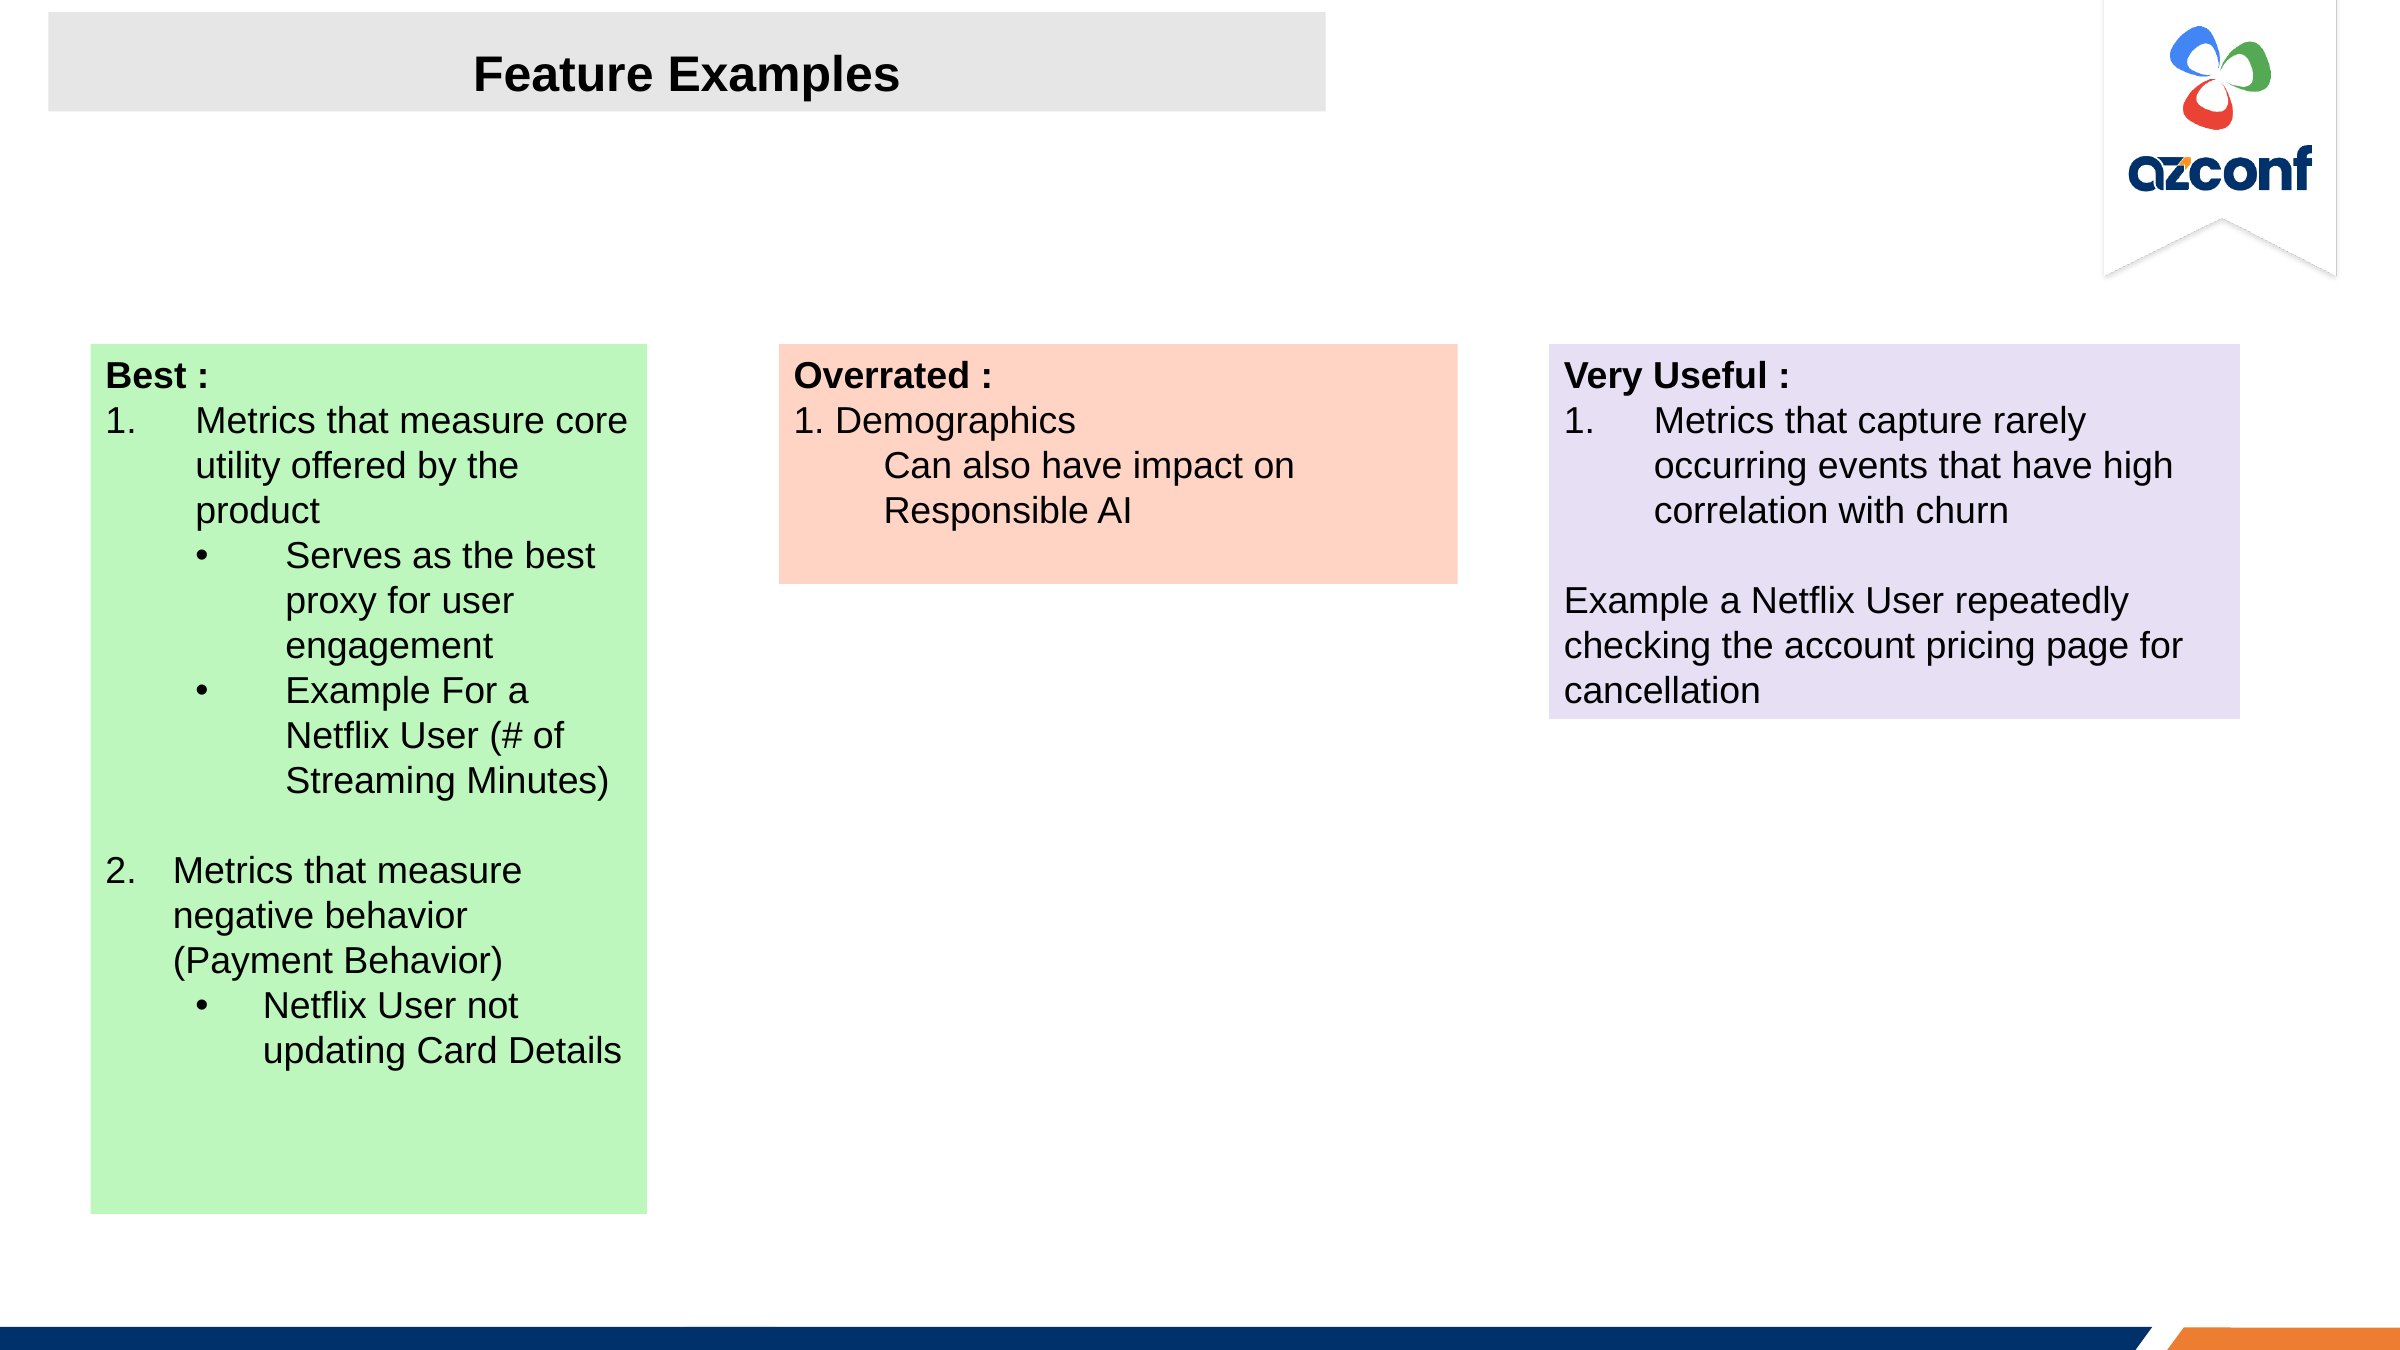

Feature Examples
Best :
Metrics that measure core utility offered by the product
Serves as the best proxy for user engagement
Example For a Netflix User (# of Streaming Minutes)

Metrics that measure negative behavior (Payment Behavior)
Netflix User not updating Card Details

Overrated :
1. Demographics
Can also have impact on Responsible AI

Very Useful :
Metrics that capture rarely occurring events that have high correlation with churn

Example a Netflix User repeatedly checking the account pricing page for cancellation